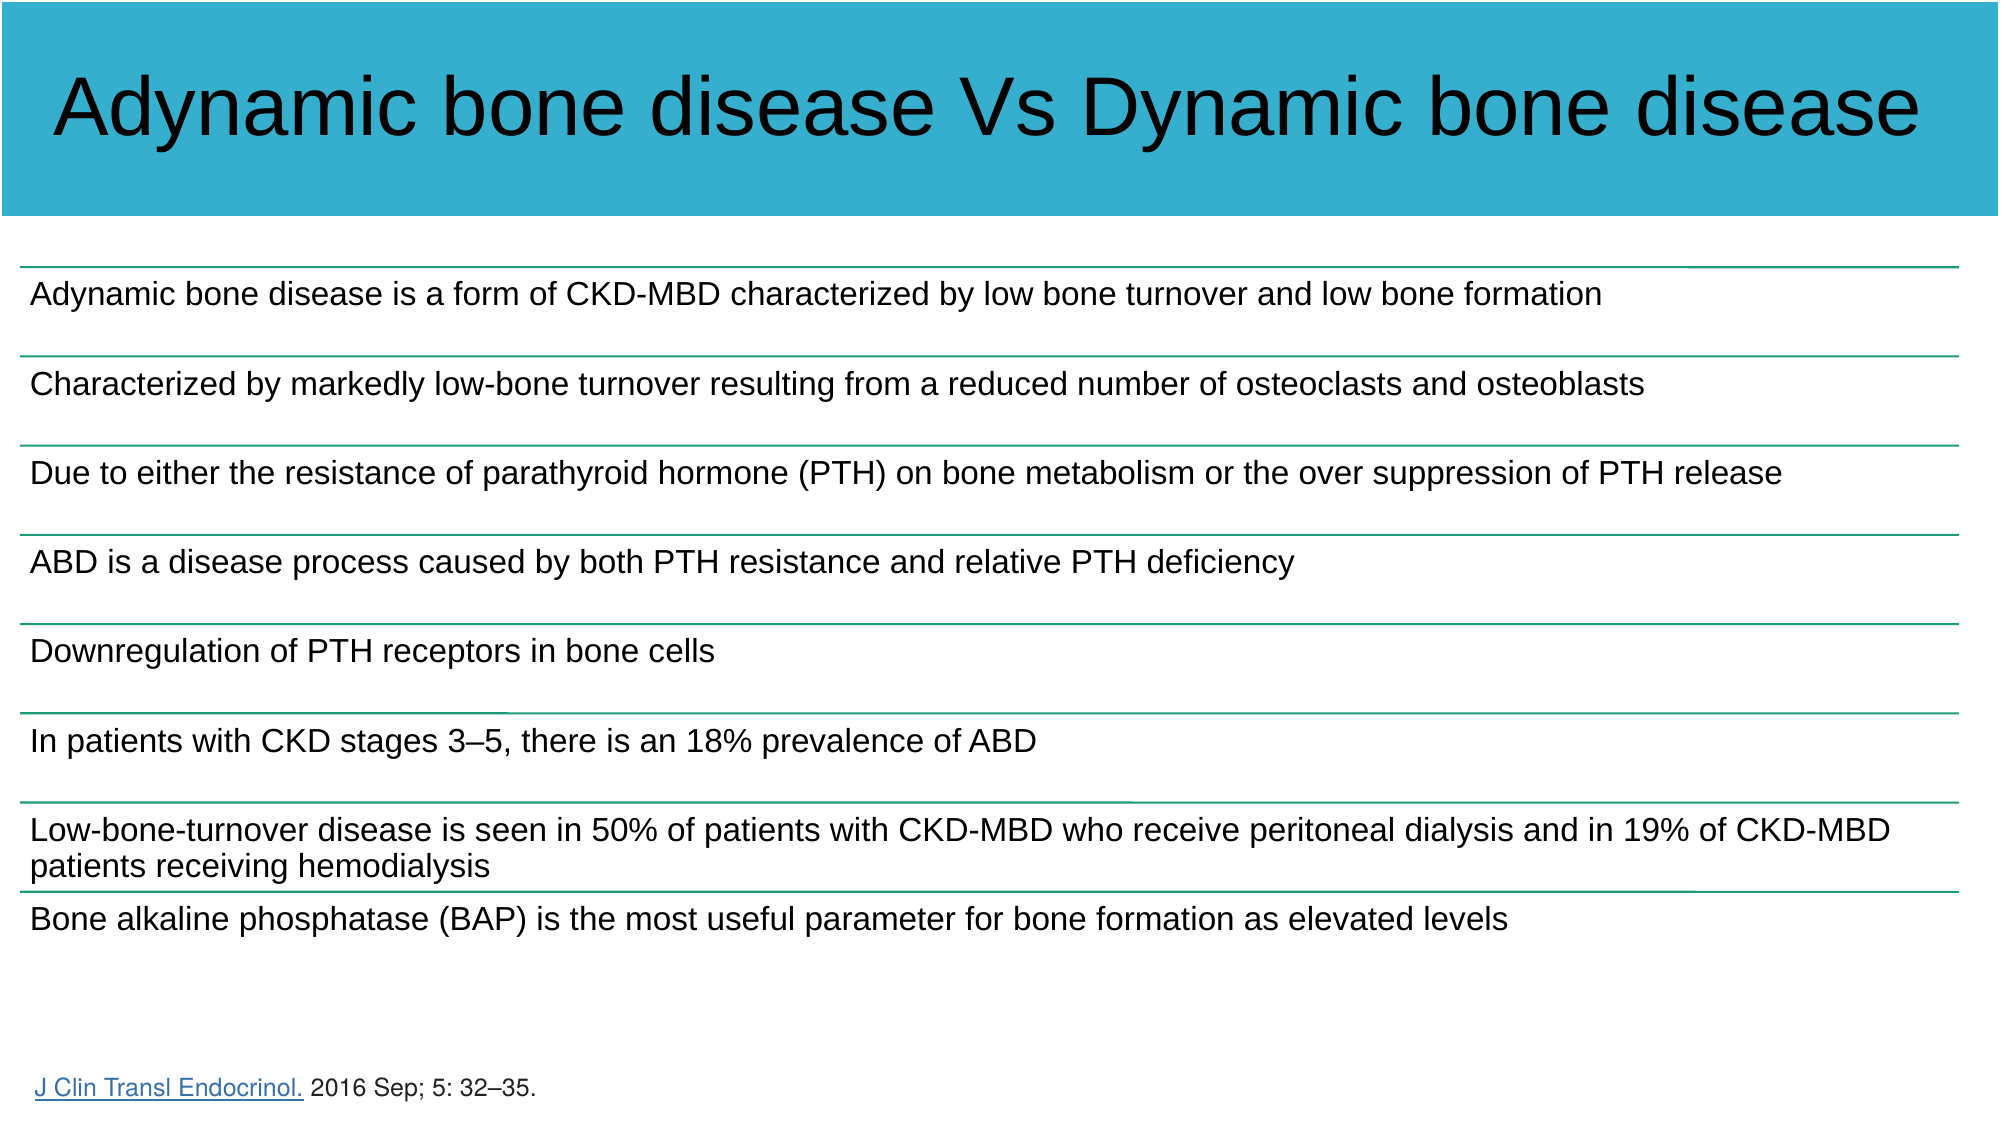

# Adynamic bone disease Vs Dynamic bone disease
Adynamic bone disease is a form of CKD-MBD characterized by low bone turnover and low bone formation
Characterized by markedly low-bone turnover resulting from a reduced number of osteoclasts and osteoblasts
Due to either the resistance of parathyroid hormone (PTH) on bone metabolism or the over suppression of PTH release
ABD is a disease process caused by both PTH resistance and relative PTH deficiency
Downregulation of PTH receptors in bone cells
In patients with CKD stages 3–5, there is an 18% prevalence of ABD
Low-bone-turnover disease is seen in 50% of patients with CKD-MBD who receive peritoneal dialysis and in 19% of CKD-MBD patients receiving hemodialysis
Bone alkaline phosphatase (BAP) is the most useful parameter for bone formation as elevated levels
J Clin Transl Endocrinol. 2016 Sep; 5: 32–35.